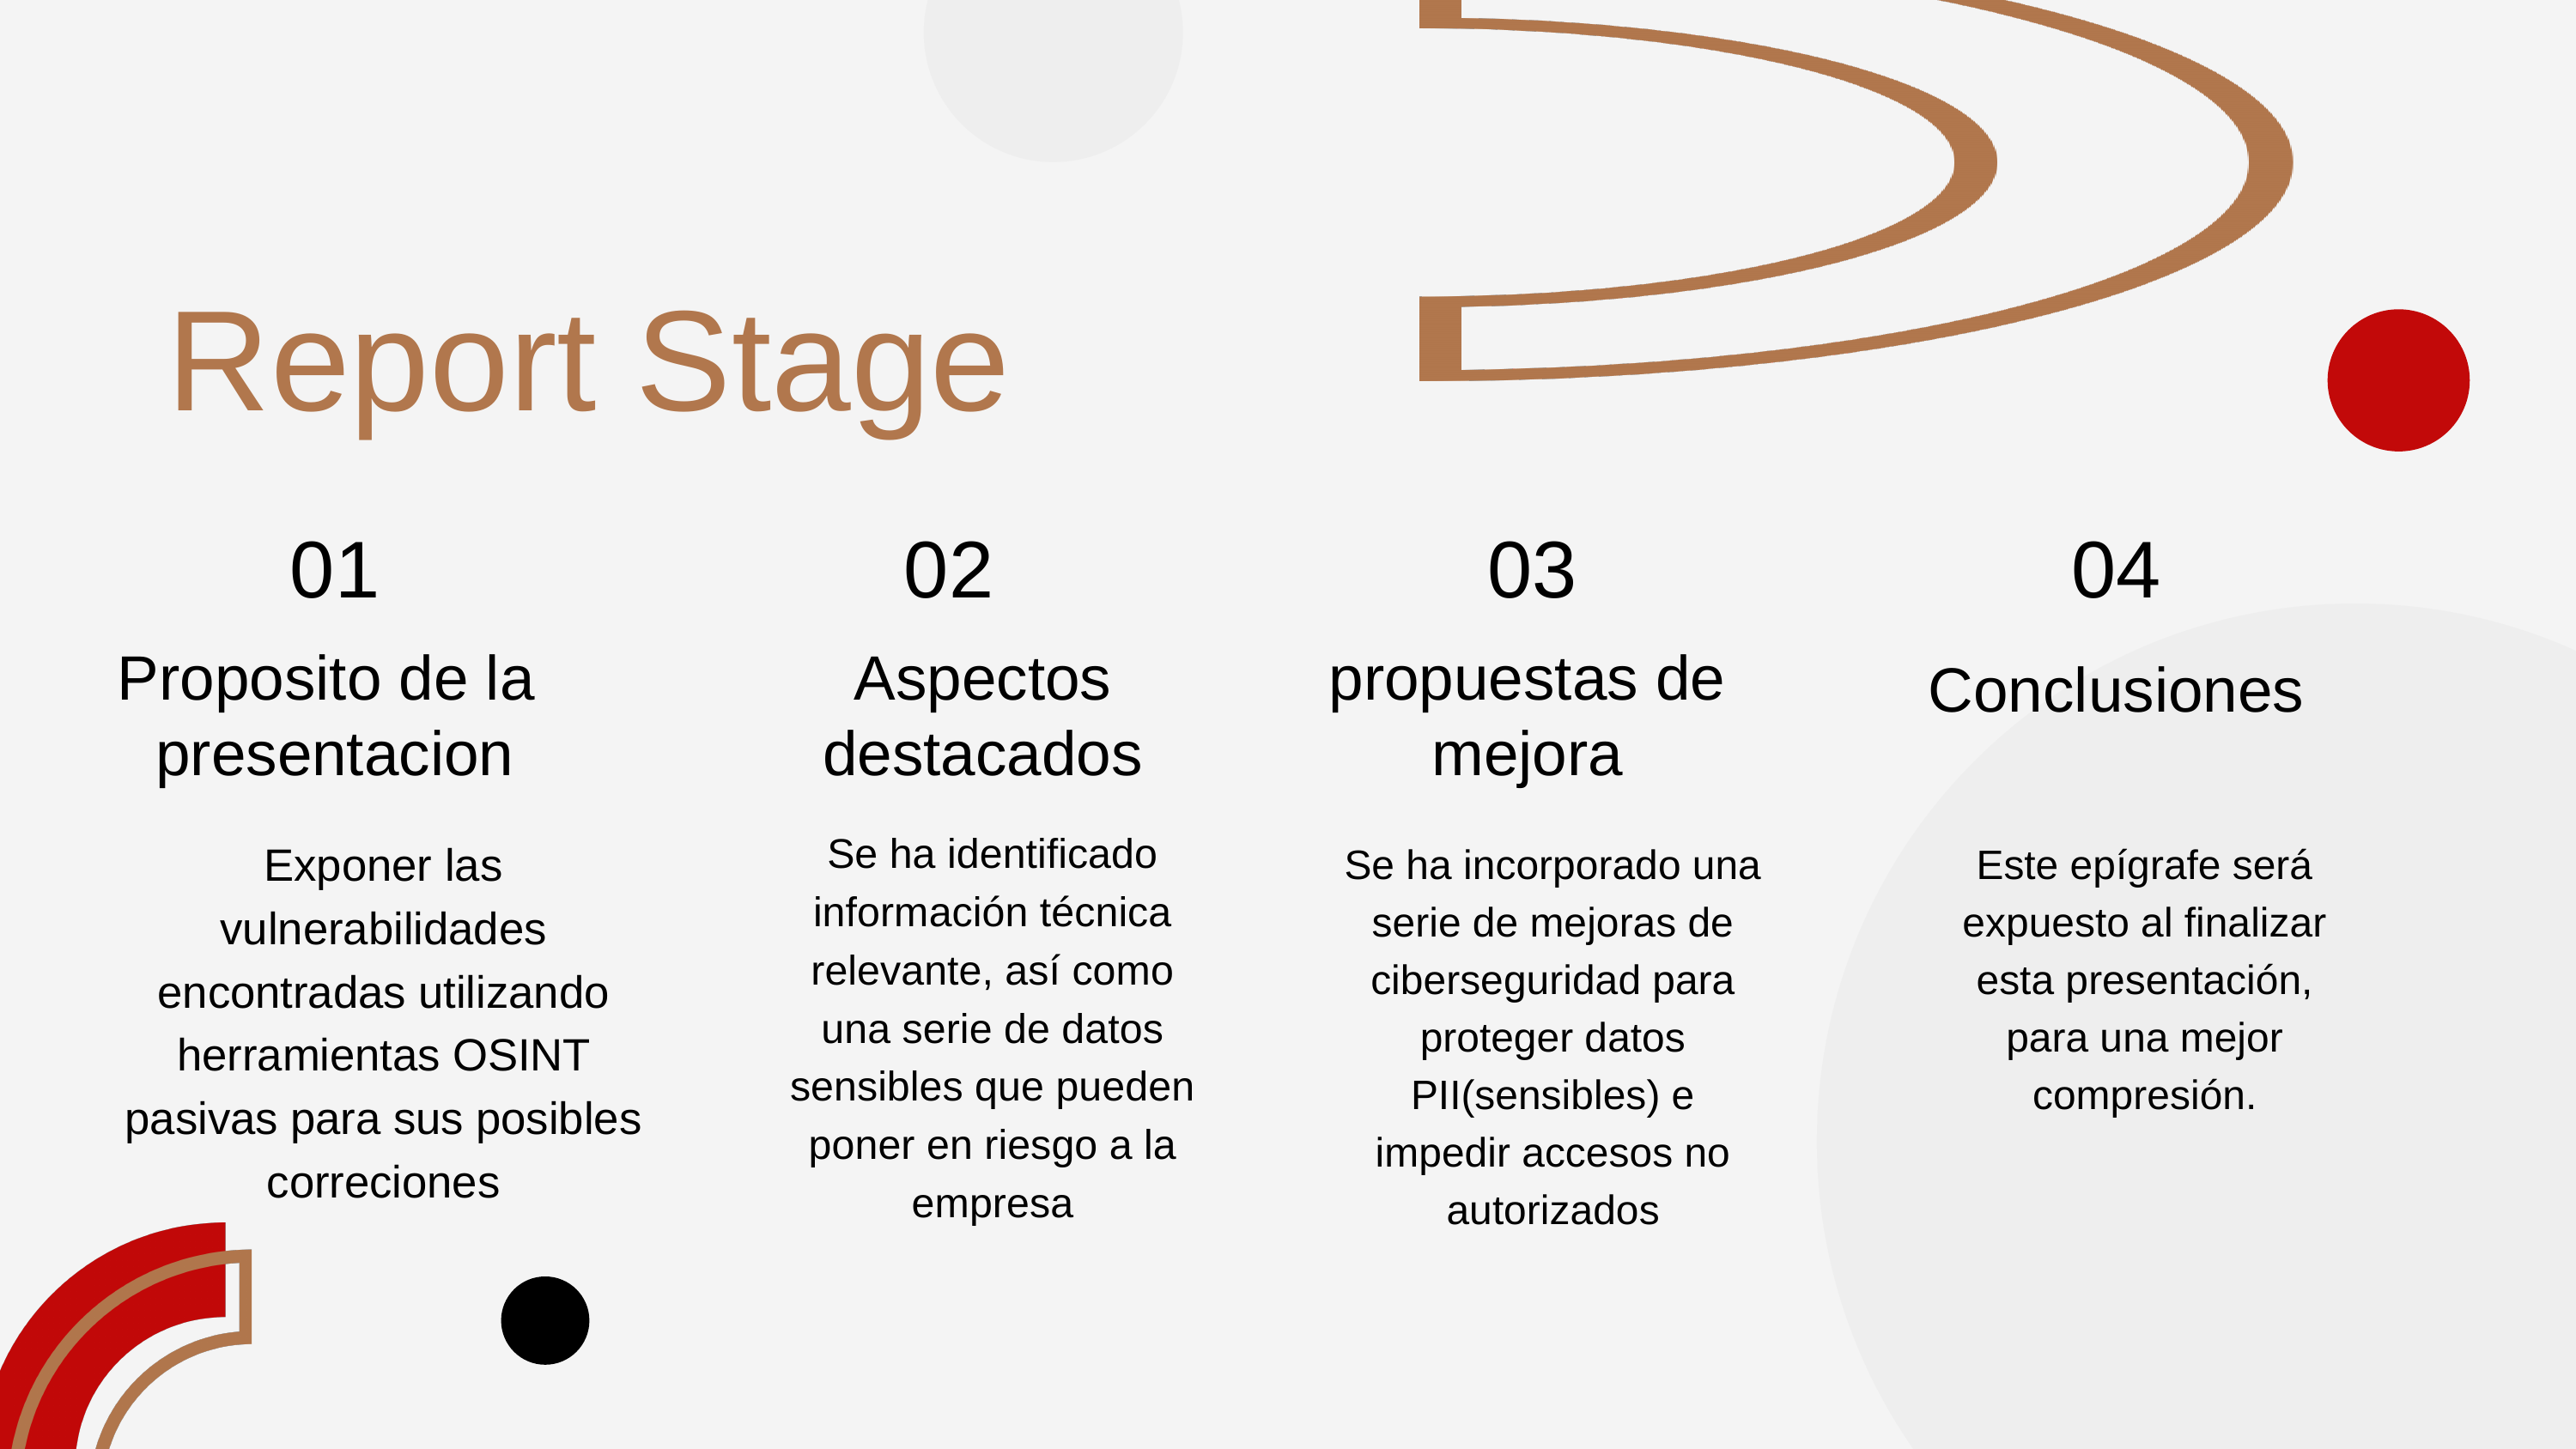

Report Stage

01
02
03
04

Proposito de la  presentacion
Aspectos destacados
propuestas de mejora
Conclusiones
Se ha identificado información técnica relevante, así como una serie de datos sensibles que pueden poner en riesgo a la empresa
Exponer las vulnerabilidades encontradas utilizando herramientas OSINT pasivas para sus posibles correciones
Se ha incorporado una serie de mejoras de ciberseguridad para proteger datos PII(sensibles) e impedir accesos no autorizados
Este epígrafe será expuesto al finalizar esta presentación, para una mejor compresión.